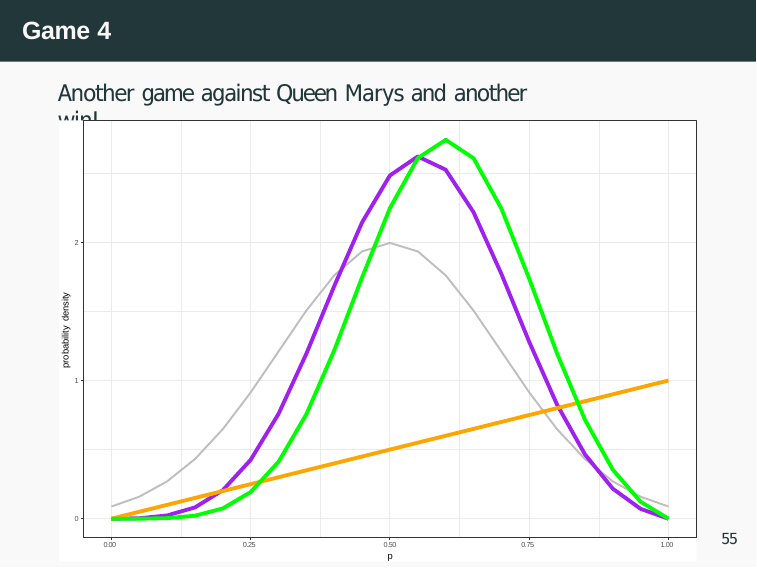

Game 4

Another game against Queen Marys and another win!

2

probability density
1
0
55
0.00
0.25
0.50
p
0.75
1.00